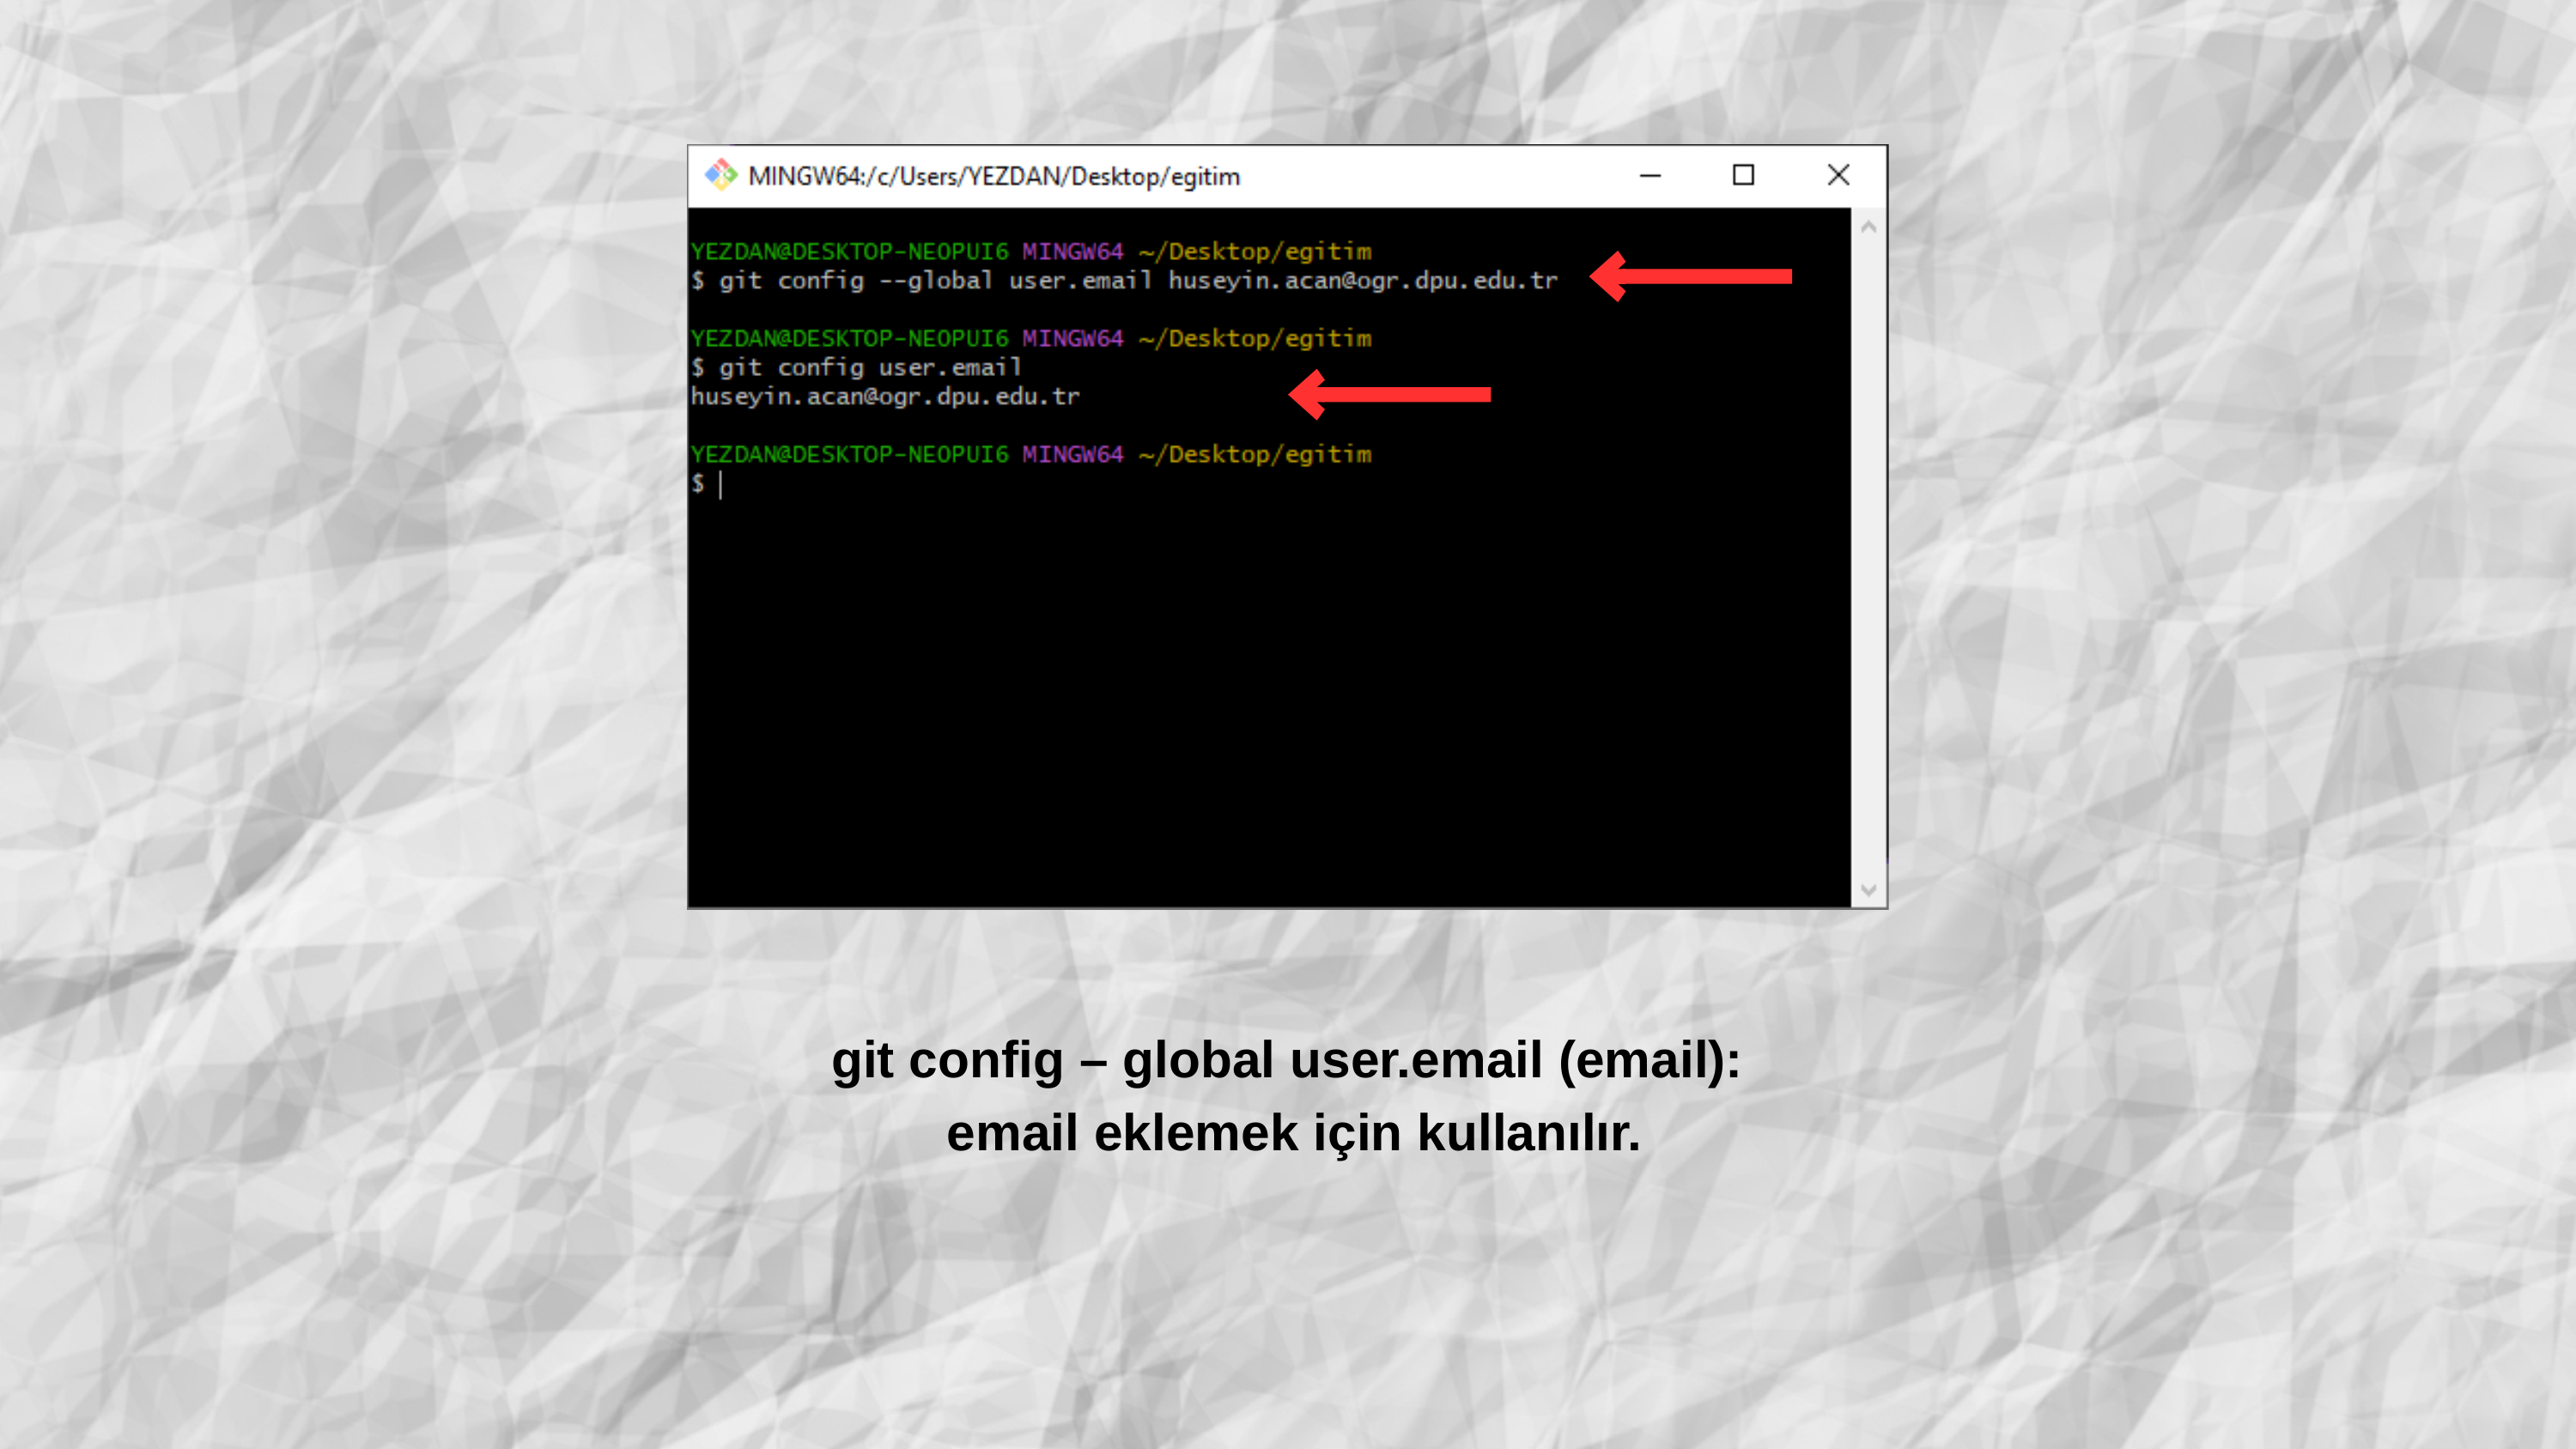

git config – global user.email (email):
 email eklemek için kullanılır.